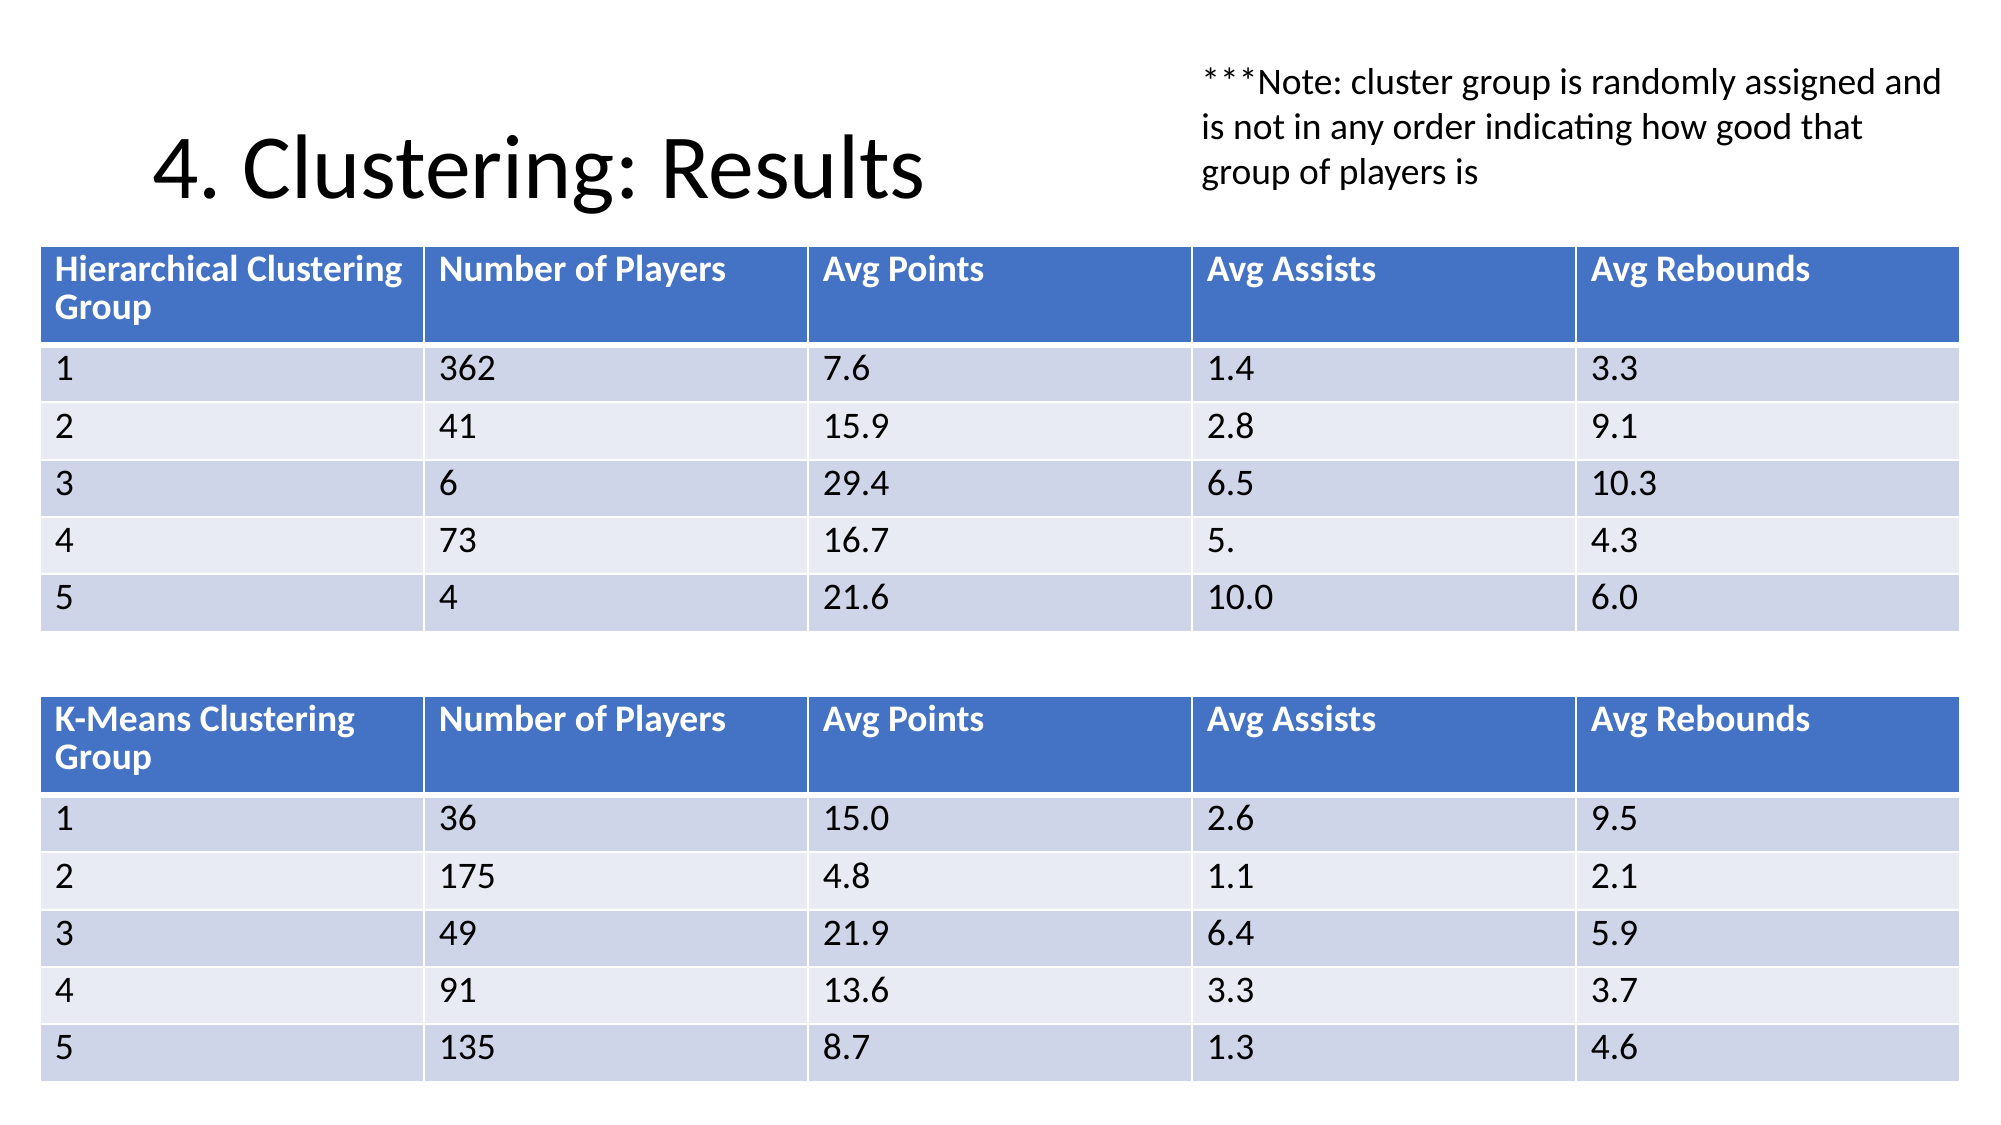

***Note: cluster group is randomly assigned and is not in any order indicating how good that group of players is
# 4. Clustering: Results
| Hierarchical Clustering Group | Number of Players | Avg Points | Avg Assists | Avg Rebounds |
| --- | --- | --- | --- | --- |
| 1 | 362 | 7.6 | 1.4 | 3.3 |
| 2 | 41 | 15.9 | 2.8 | 9.1 |
| 3 | 6 | 29.4 | 6.5 | 10.3 |
| 4 | 73 | 16.7 | 5. | 4.3 |
| 5 | 4 | 21.6 | 10.0 | 6.0 |
| K-Means Clustering Group | Number of Players | Avg Points | Avg Assists | Avg Rebounds |
| --- | --- | --- | --- | --- |
| 1 | 36 | 15.0 | 2.6 | 9.5 |
| 2 | 175 | 4.8 | 1.1 | 2.1 |
| 3 | 49 | 21.9 | 6.4 | 5.9 |
| 4 | 91 | 13.6 | 3.3 | 3.7 |
| 5 | 135 | 8.7 | 1.3 | 4.6 |